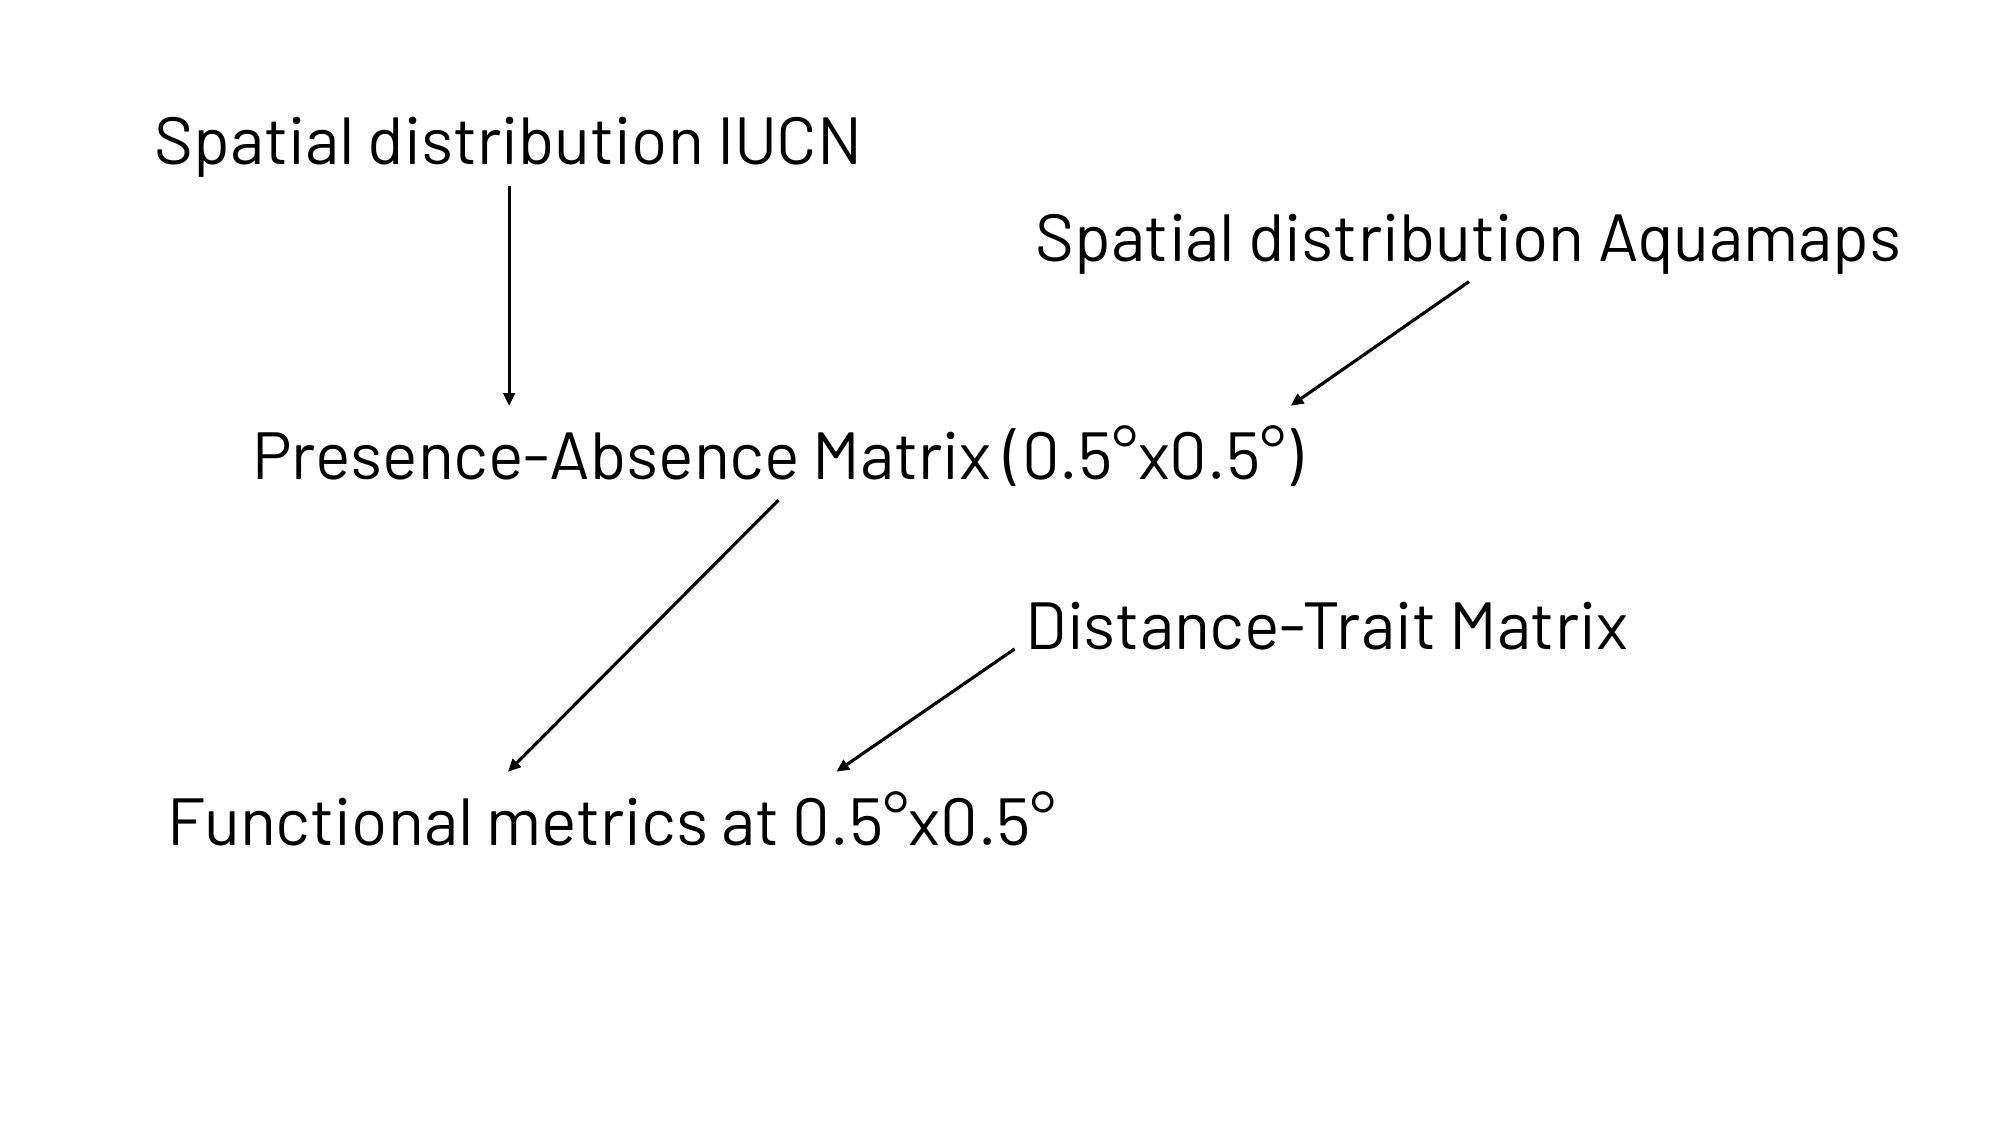

Spatial distribution IUCN
Spatial distribution Aquamaps
Presence-Absence Matrix (0.5°x0.5°)
Distance-Trait Matrix
Functional metrics at 0.5°x0.5°